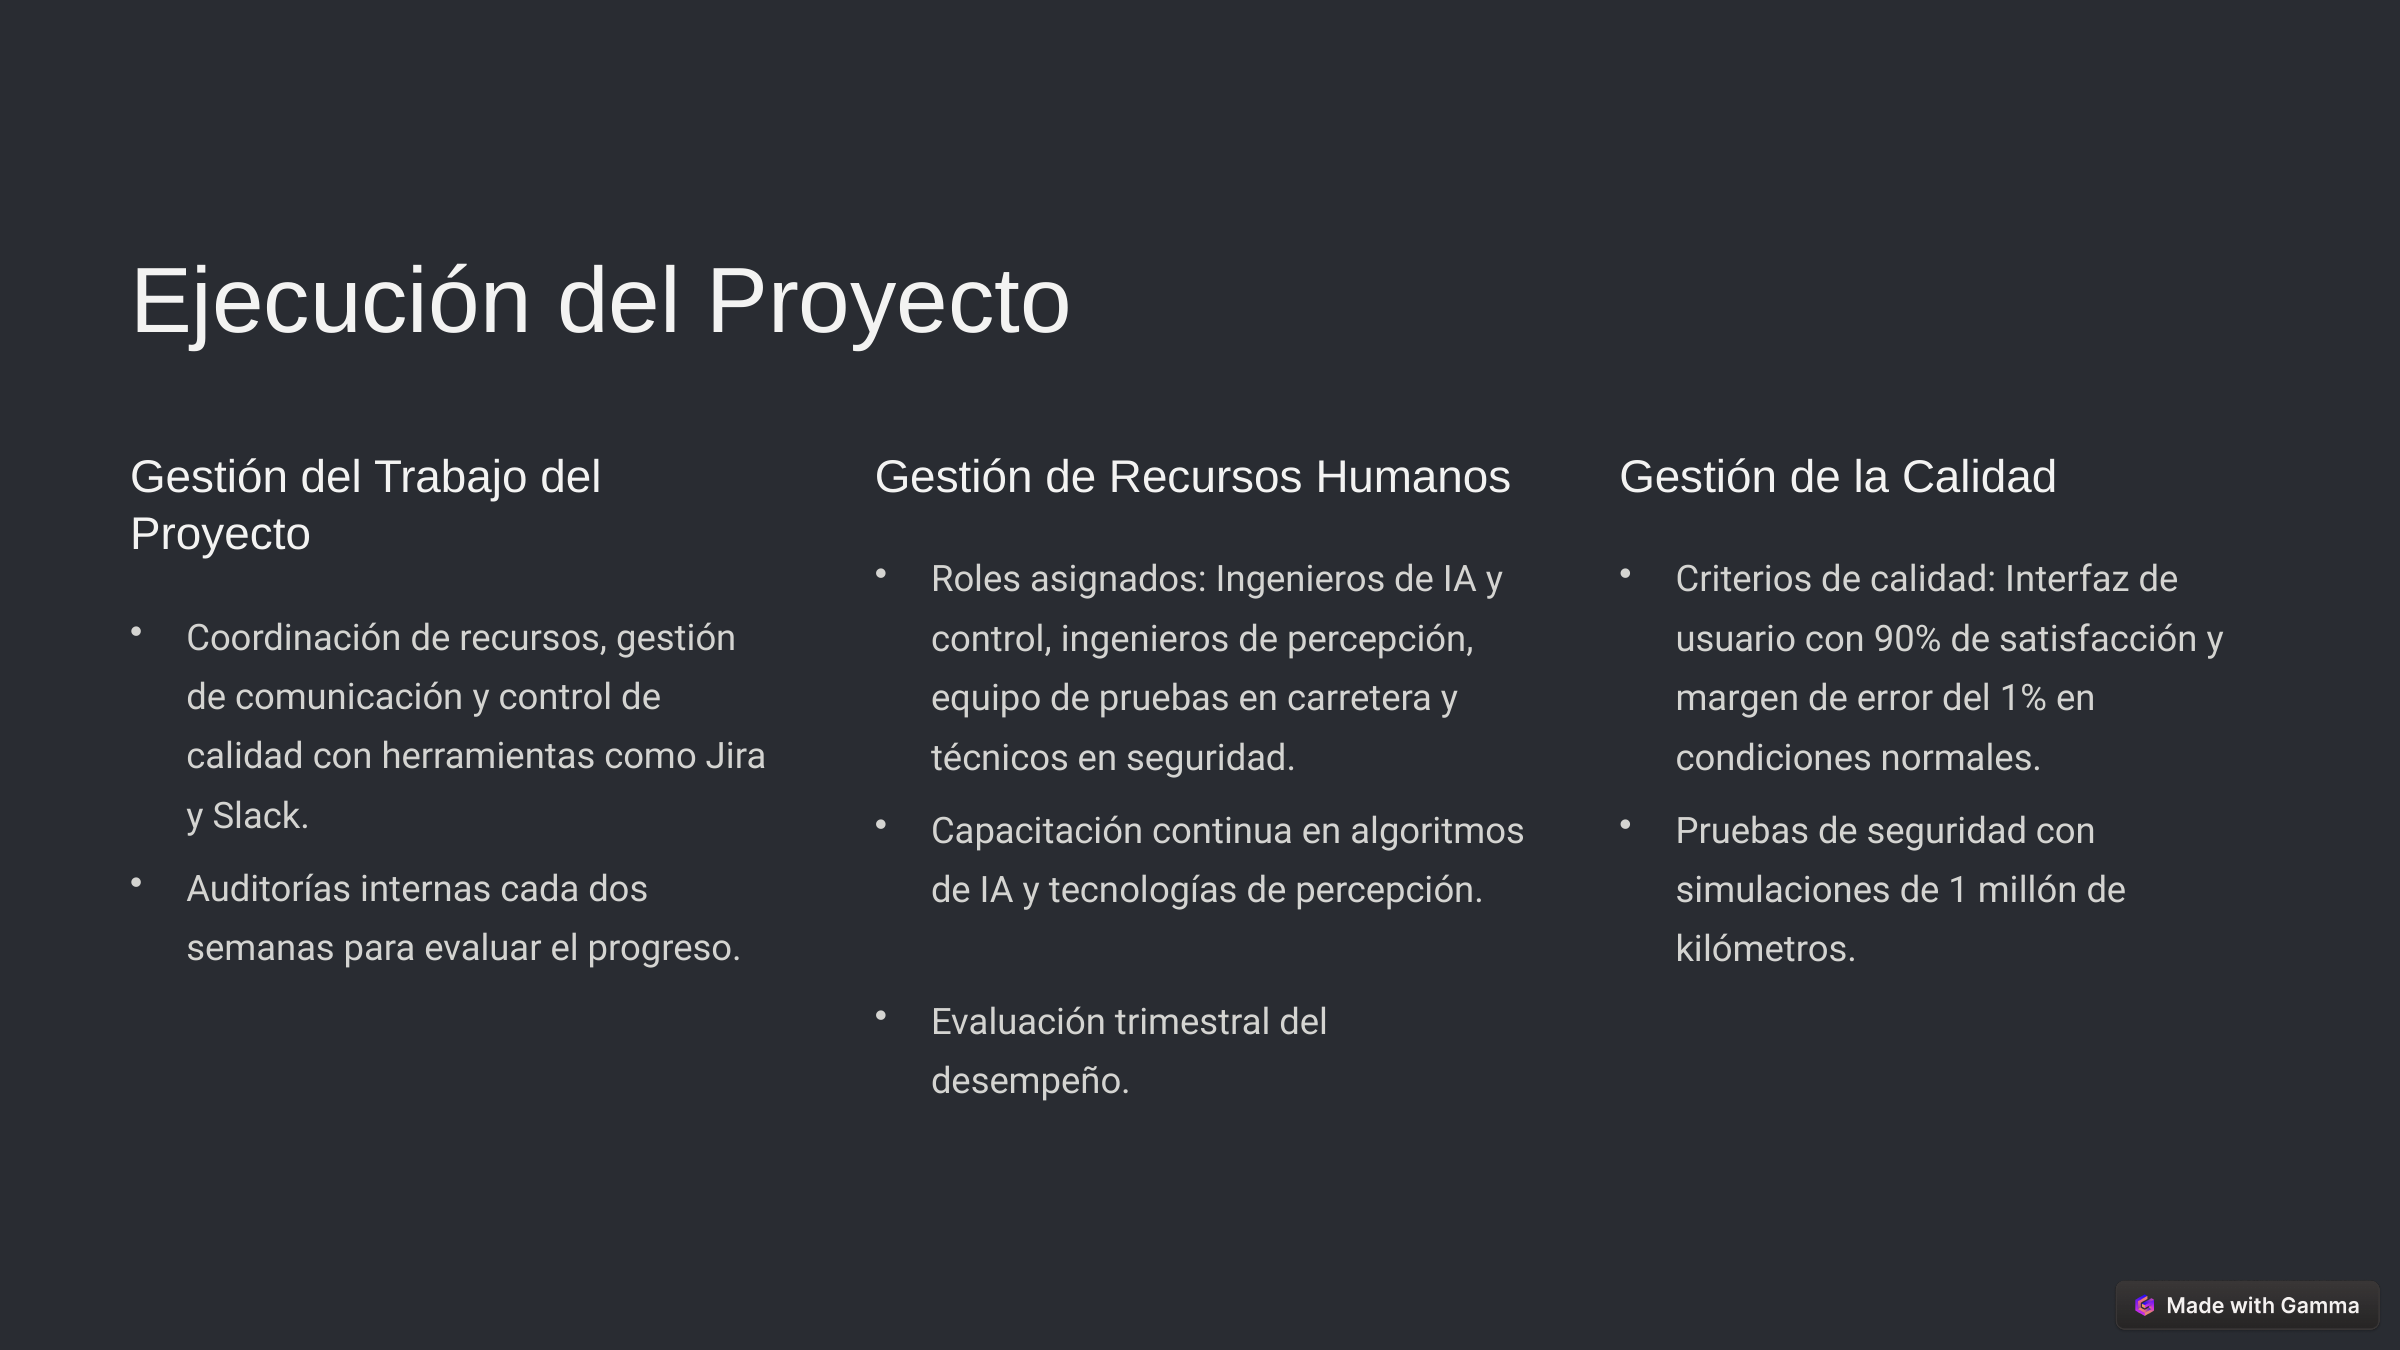

Ejecución del Proyecto
Gestión del Trabajo del Proyecto
Gestión de Recursos Humanos
Gestión de la Calidad
Roles asignados: Ingenieros de IA y control, ingenieros de percepción, equipo de pruebas en carretera y técnicos en seguridad.
Criterios de calidad: Interfaz de usuario con 90% de satisfacción y margen de error del 1% en condiciones normales.
Coordinación de recursos, gestión de comunicación y control de calidad con herramientas como Jira y Slack.
Capacitación continua en algoritmos de IA y tecnologías de percepción.
Pruebas de seguridad con simulaciones de 1 millón de kilómetros.
Auditorías internas cada dos semanas para evaluar el progreso.
Evaluación trimestral del desempeño.